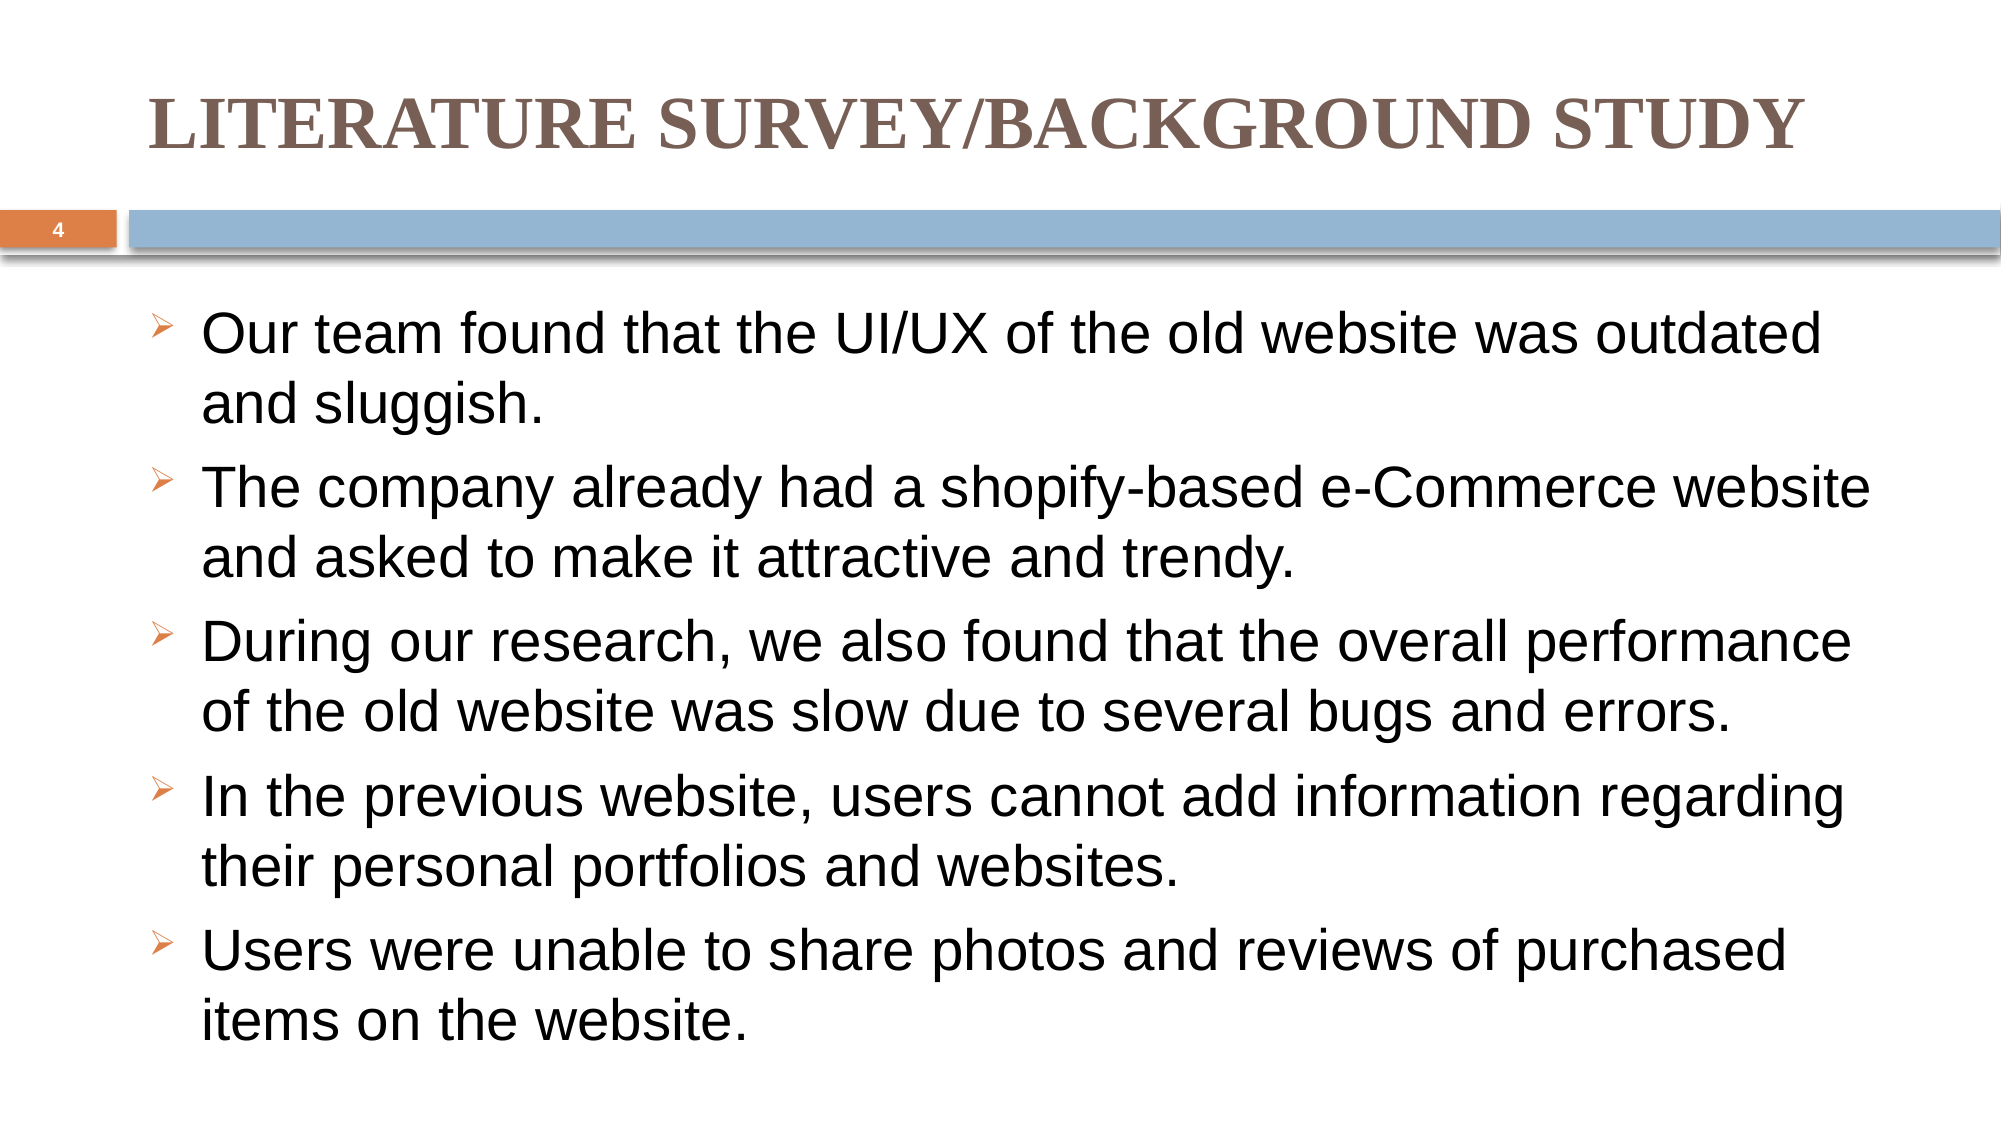

# LITERATURE SURVEY/BACKGROUND STUDY
4
Our team found that the UI/UX of the old website was outdated and sluggish.
The company already had a shopify-based e-Commerce website and asked to make it attractive and trendy.
During our research, we also found that the overall performance of the old website was slow due to several bugs and errors.
In the previous website, users cannot add information regarding their personal portfolios and websites.
Users were unable to share photos and reviews of purchased items on the website.